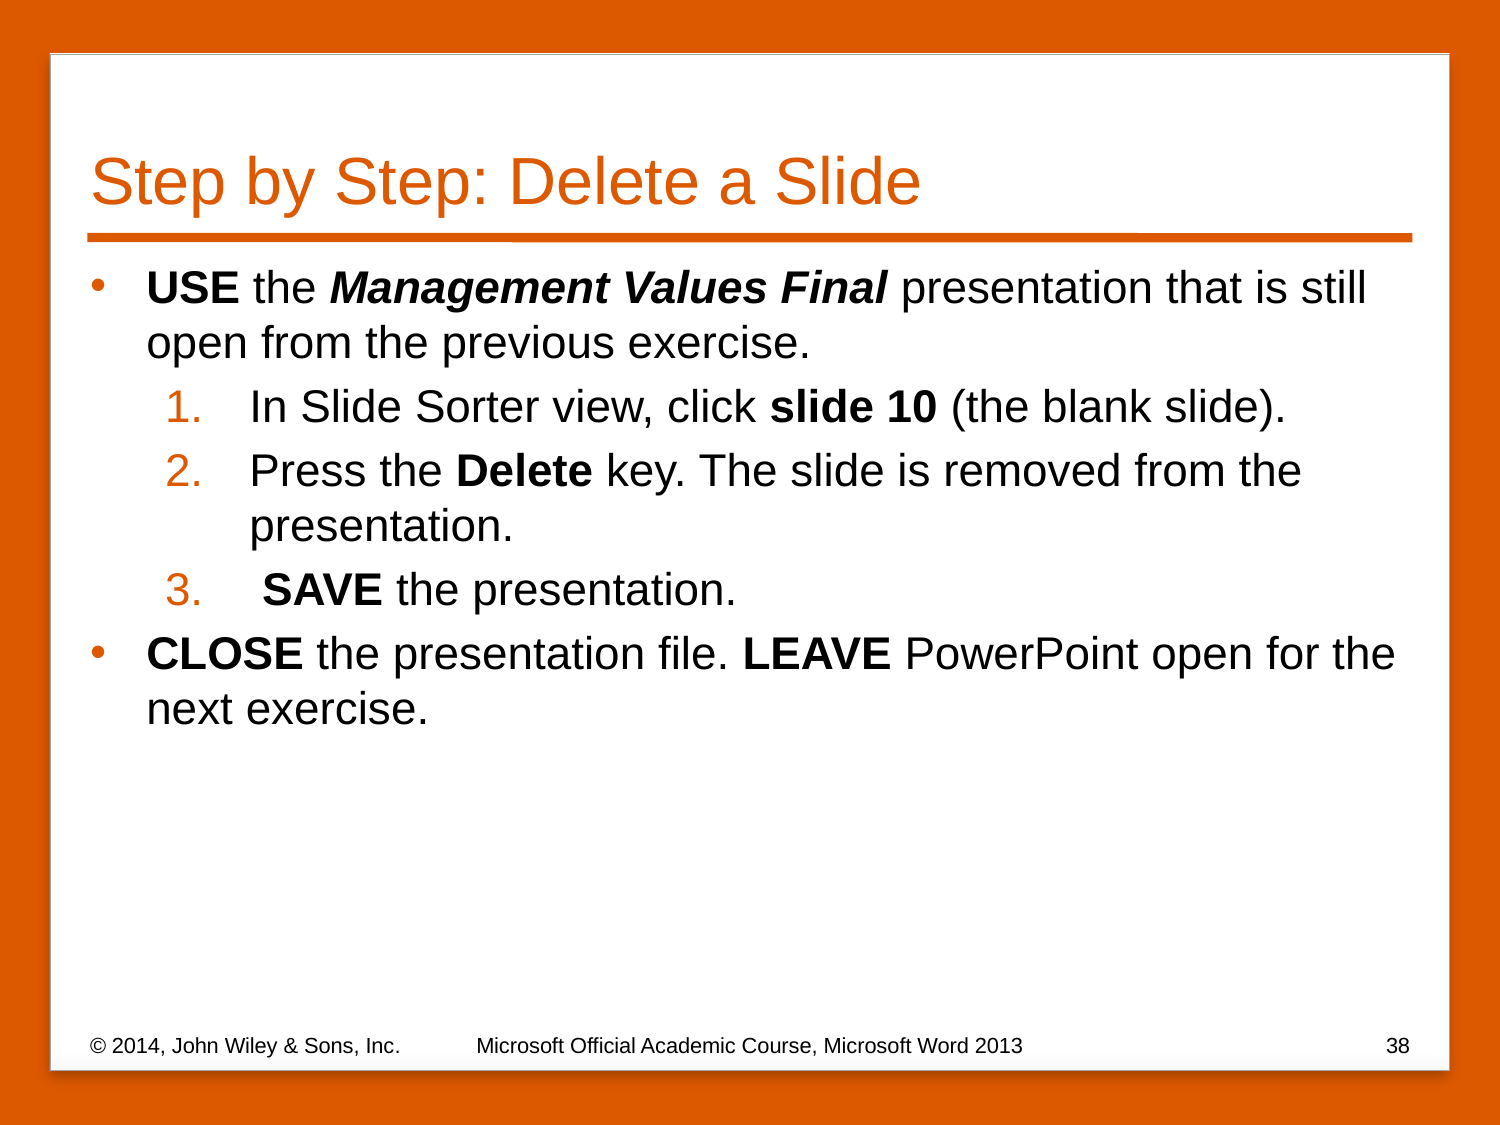

# Step by Step: Delete a Slide
USE the Management Values Final presentation that is still open from the previous exercise.
In Slide Sorter view, click slide 10 (the blank slide).
Press the Delete key. The slide is removed from the presentation.
 SAVE the presentation.
CLOSE the presentation file. LEAVE PowerPoint open for the next exercise.
© 2014, John Wiley & Sons, Inc.
Microsoft Official Academic Course, Microsoft Word 2013
38